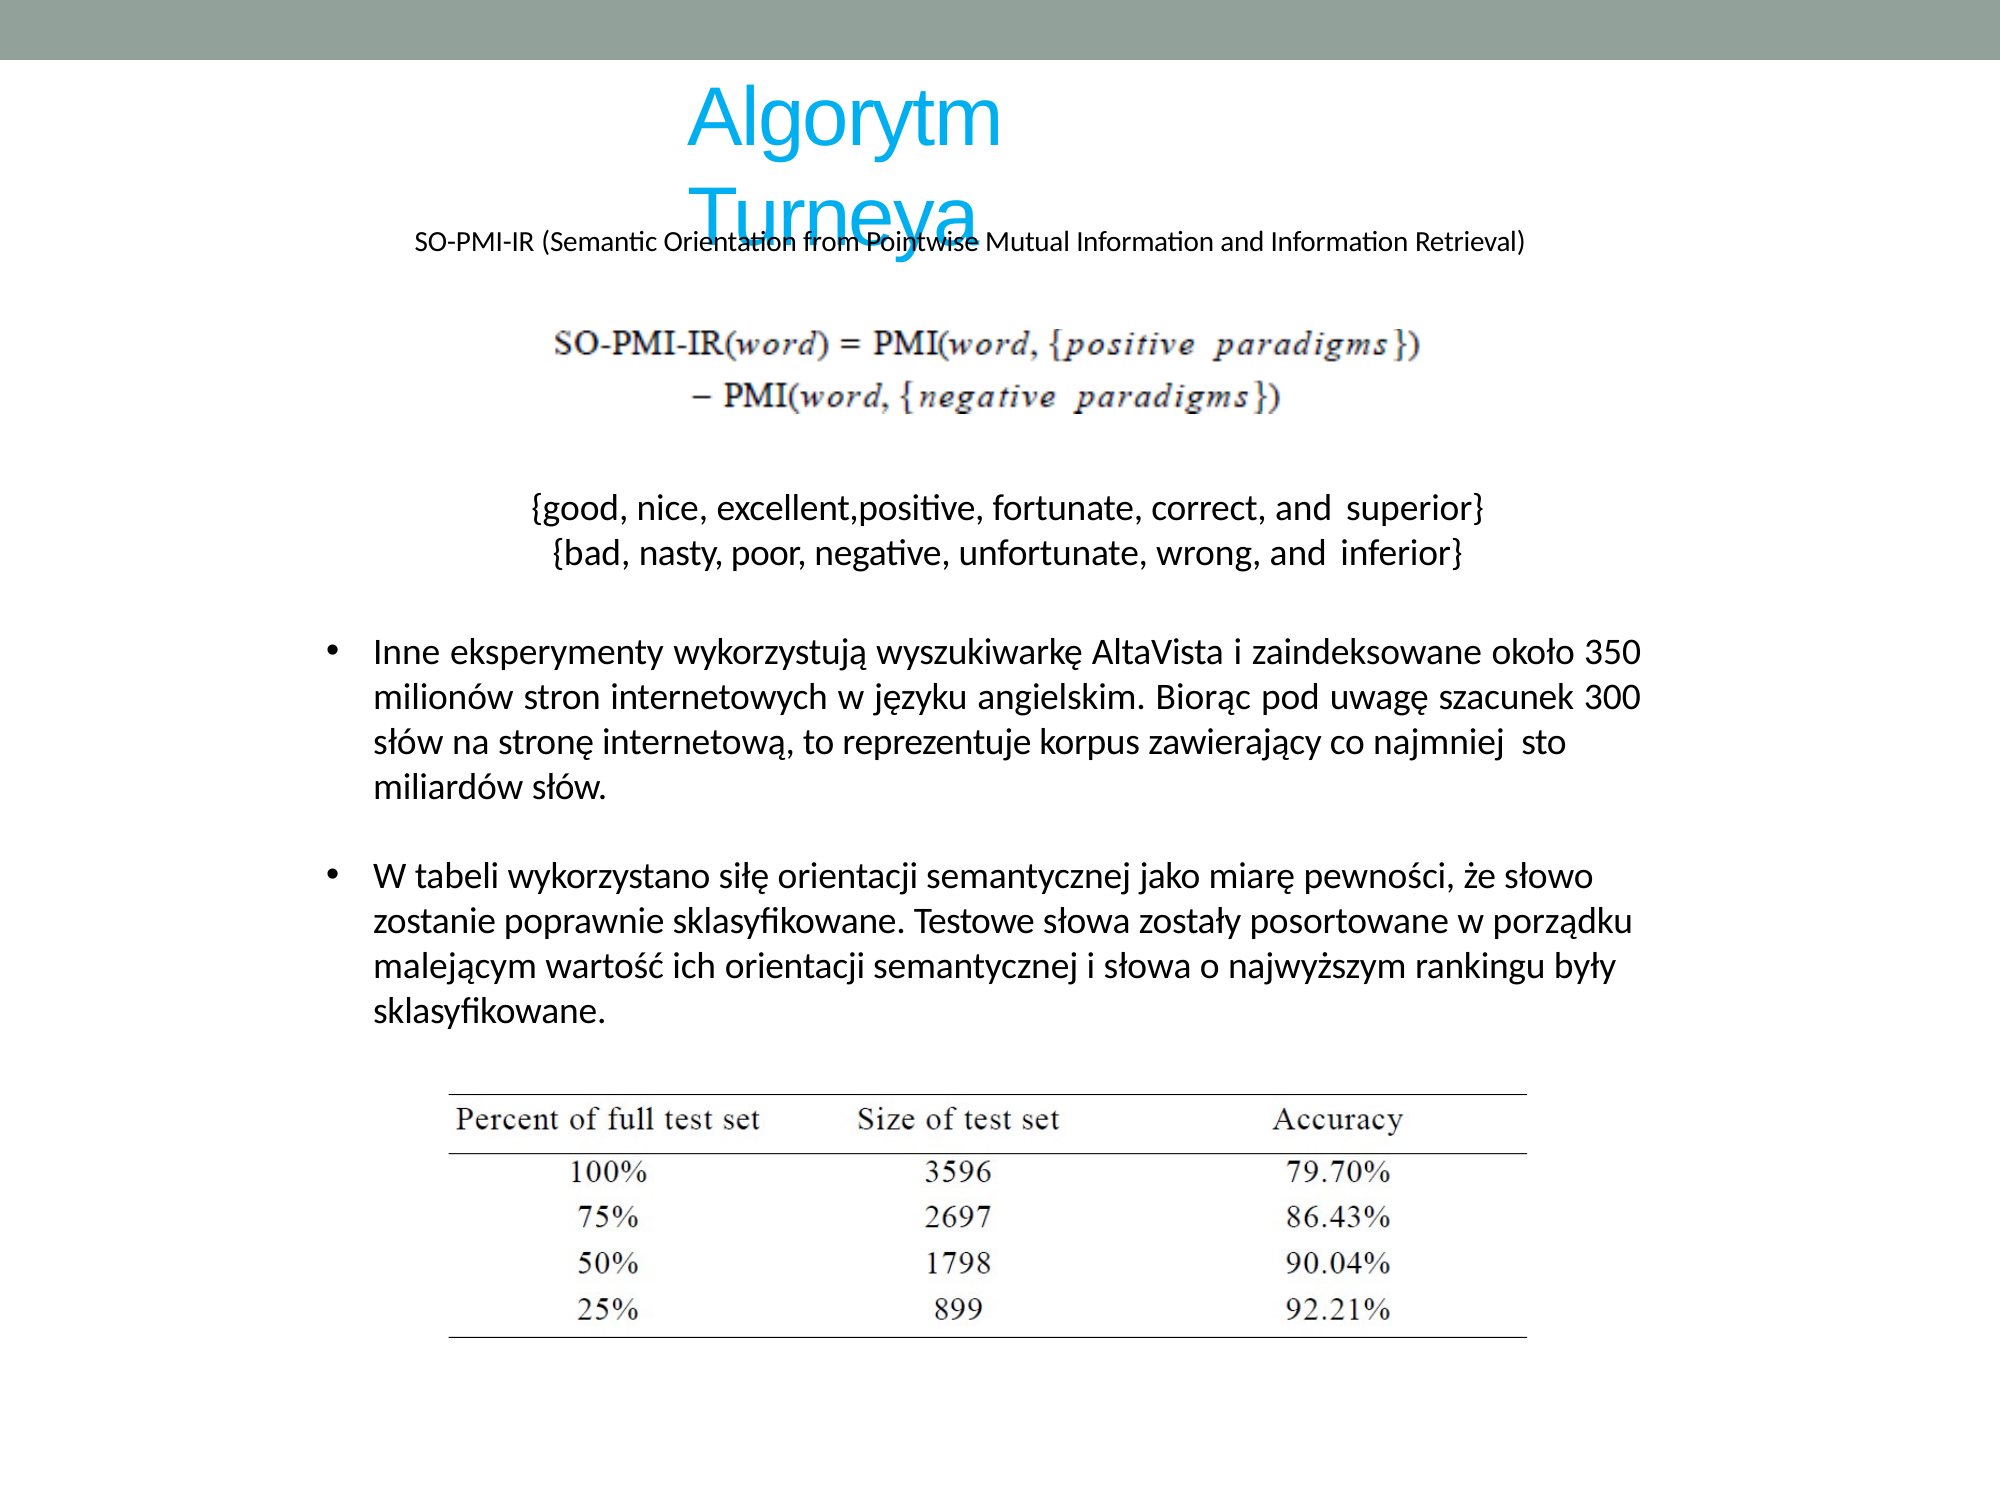

# Algorytm Turneya
SO-PMI-IR (Semantic Orientation from Pointwise Mutual Information and Information Retrieval)

{good, nice, excellent,positive, fortunate, correct, and superior}
{bad, nasty, poor, negative, unfortunate, wrong, and inferior}

Inne eksperymenty wykorzystują wyszukiwarkę AltaVista i zaindeksowane około 350  milionów stron internetowych w języku angielskim. Biorąc pod uwagę szacunek 300  słów na stronę internetową, to reprezentuje korpus zawierający co najmniej sto
miliardów słów.

W tabeli wykorzystano siłę orientacji semantycznej jako miarę pewności, że słowo  zostanie poprawnie sklasyfikowane. Testowe słowa zostały posortowane w porządku  malejącym wartość ich orientacji semantycznej i słowa o najwyższym rankingu były  sklasyfikowane.